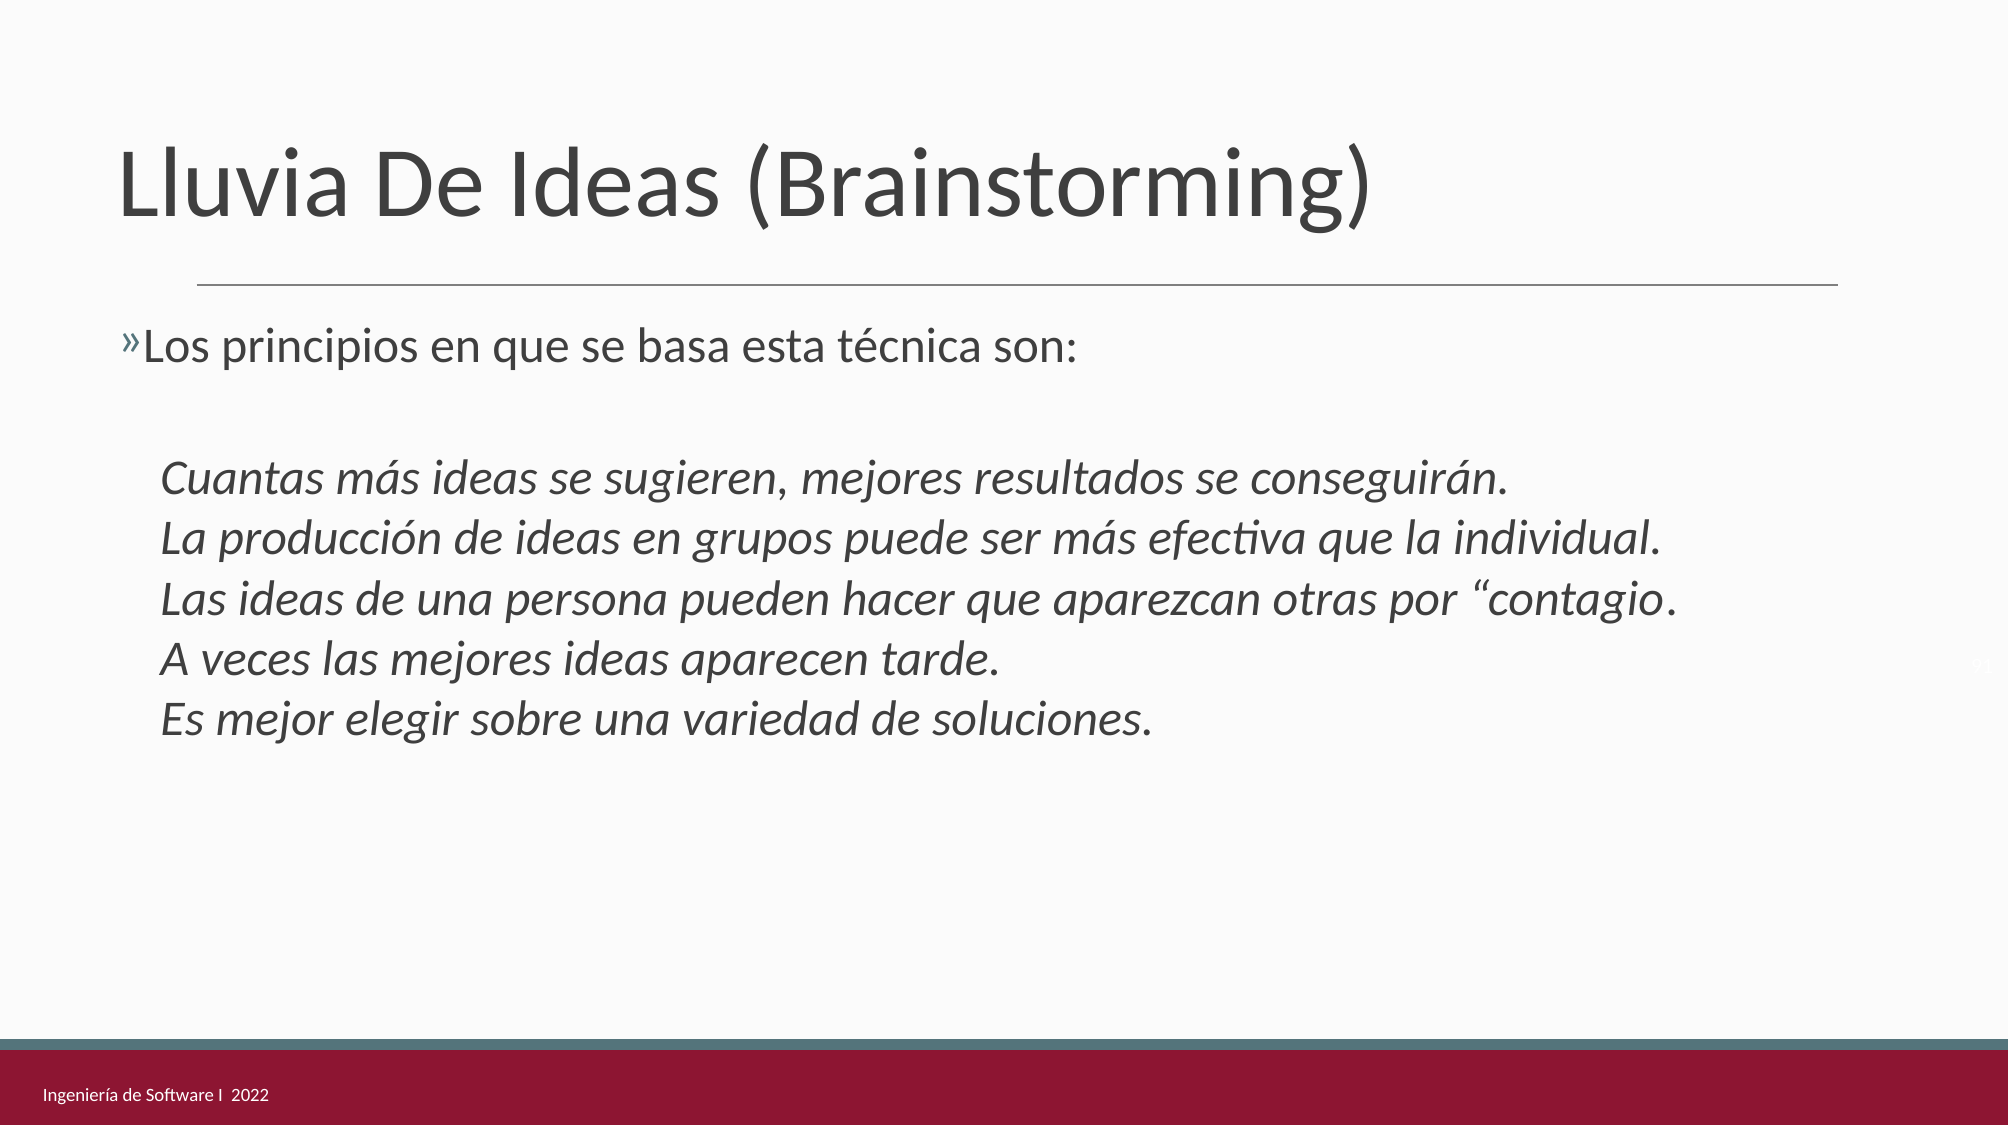

# Lluvia De Ideas (Brainstorming)
Los principios en que se basa esta técnica son:

Cuantas más ideas se sugieren, mejores resultados se conseguirán.
La producción de ideas en grupos puede ser más efectiva que la individual.
Las ideas de una persona pueden hacer que aparezcan otras por “contagio.
A veces las mejores ideas aparecen tarde.
Es mejor elegir sobre una variedad de soluciones.
91
Ingeniería de Software I  2022